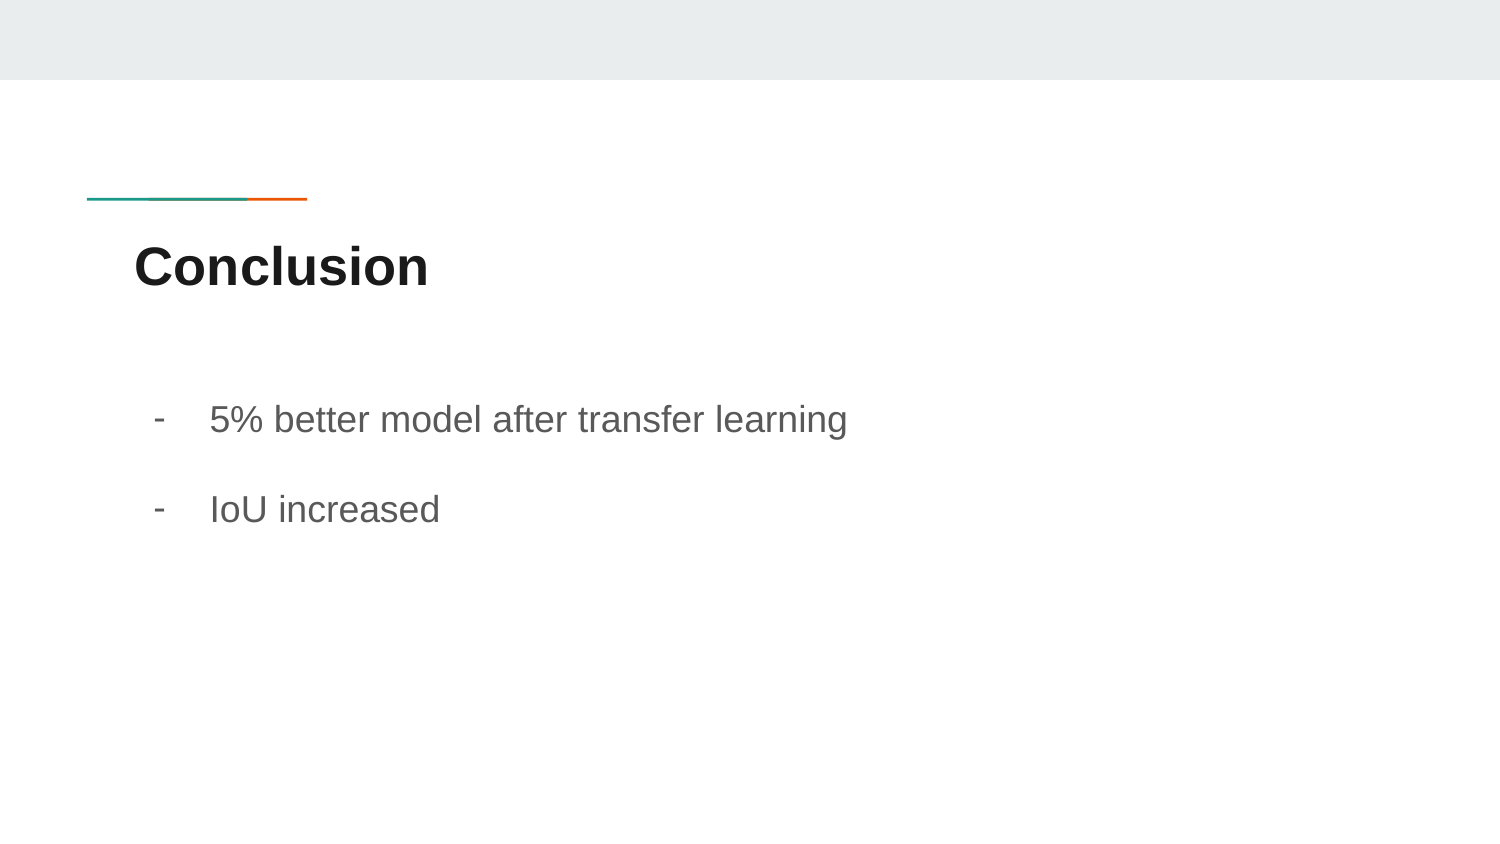

# Conclusion
5% better model after transfer learning
IoU increased